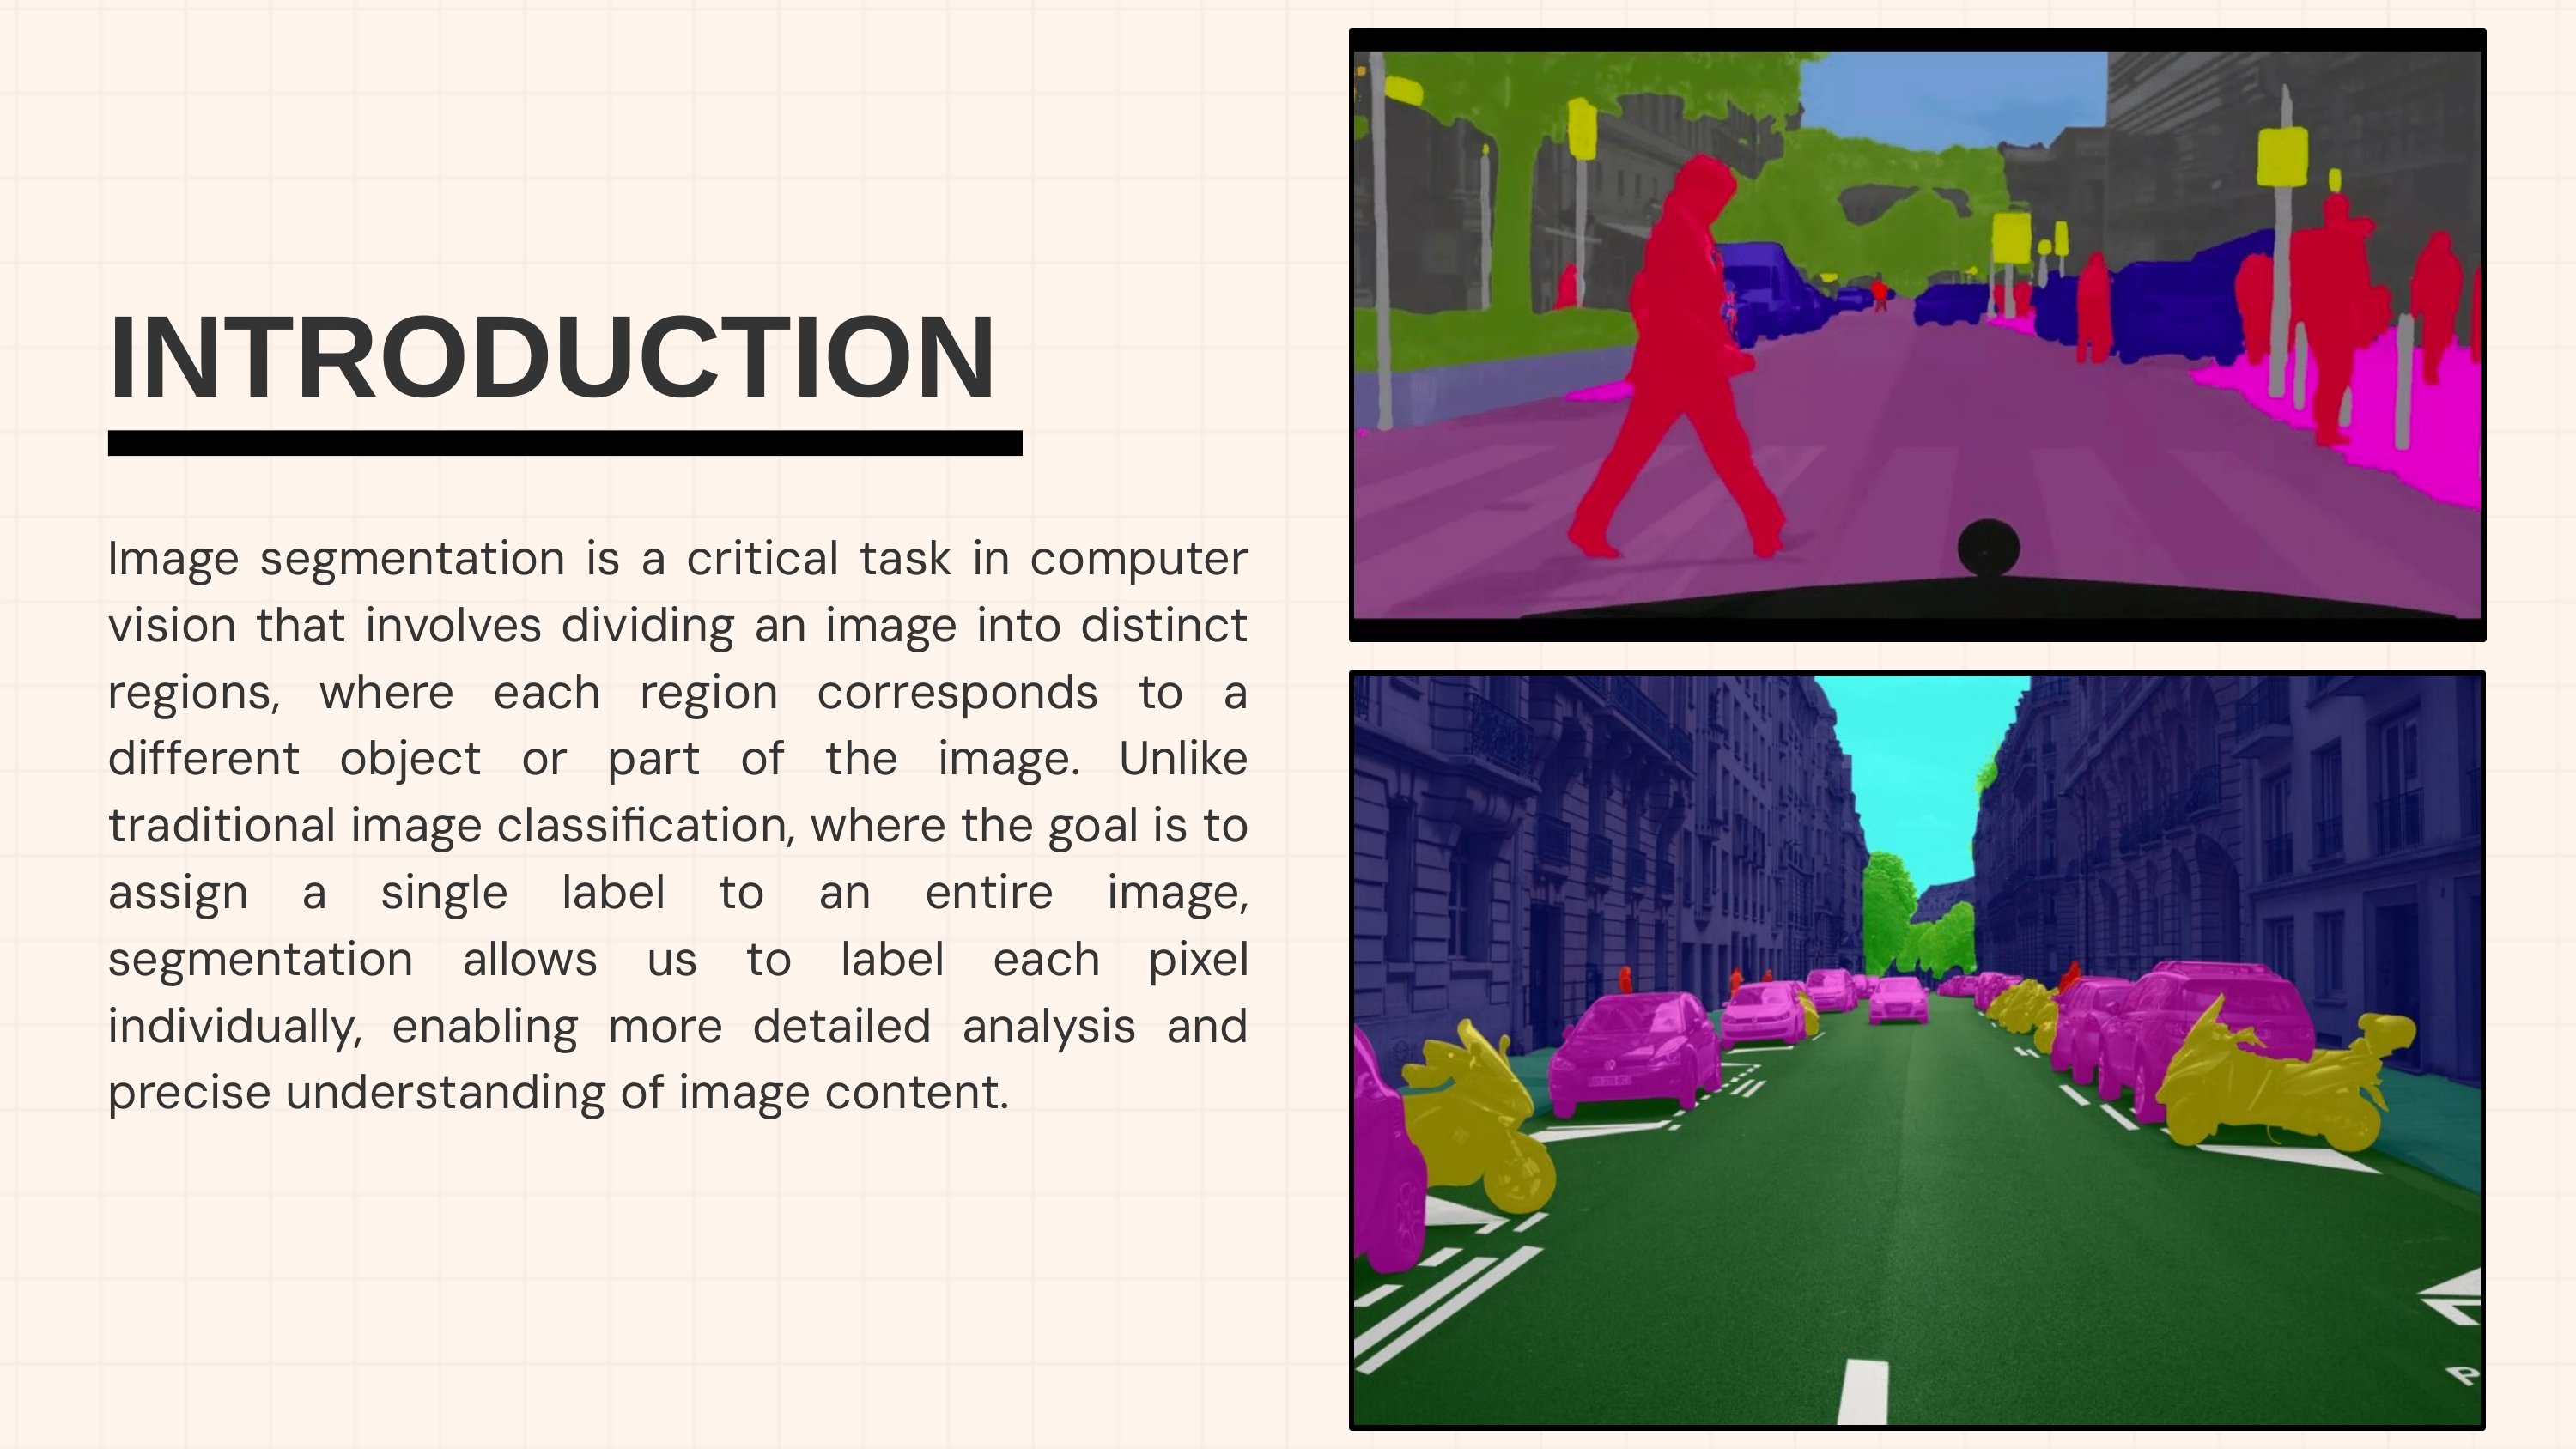

INTRODUCTION

Image segmentation is a critical task in computer vision that involves dividing an image into distinct regions, where each region corresponds to a different object or part of the image. Unlike traditional image classification, where the goal is to assign a single label to an entire image, segmentation allows us to label each pixel individually, enabling more detailed analysis and precise understanding of image content.